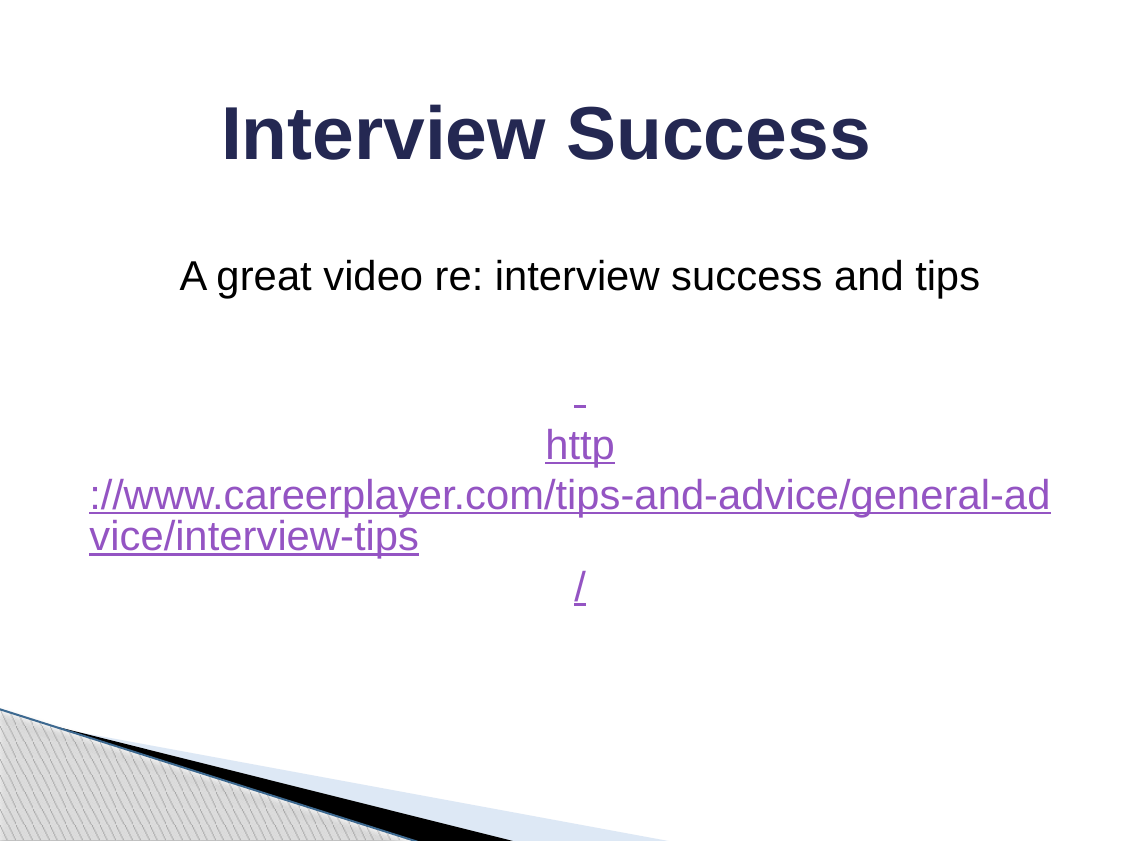

# Interview Success
A great video re: interview success and tips

http://www.careerplayer.com/tips-and-advice/general-advice/interview-tips/